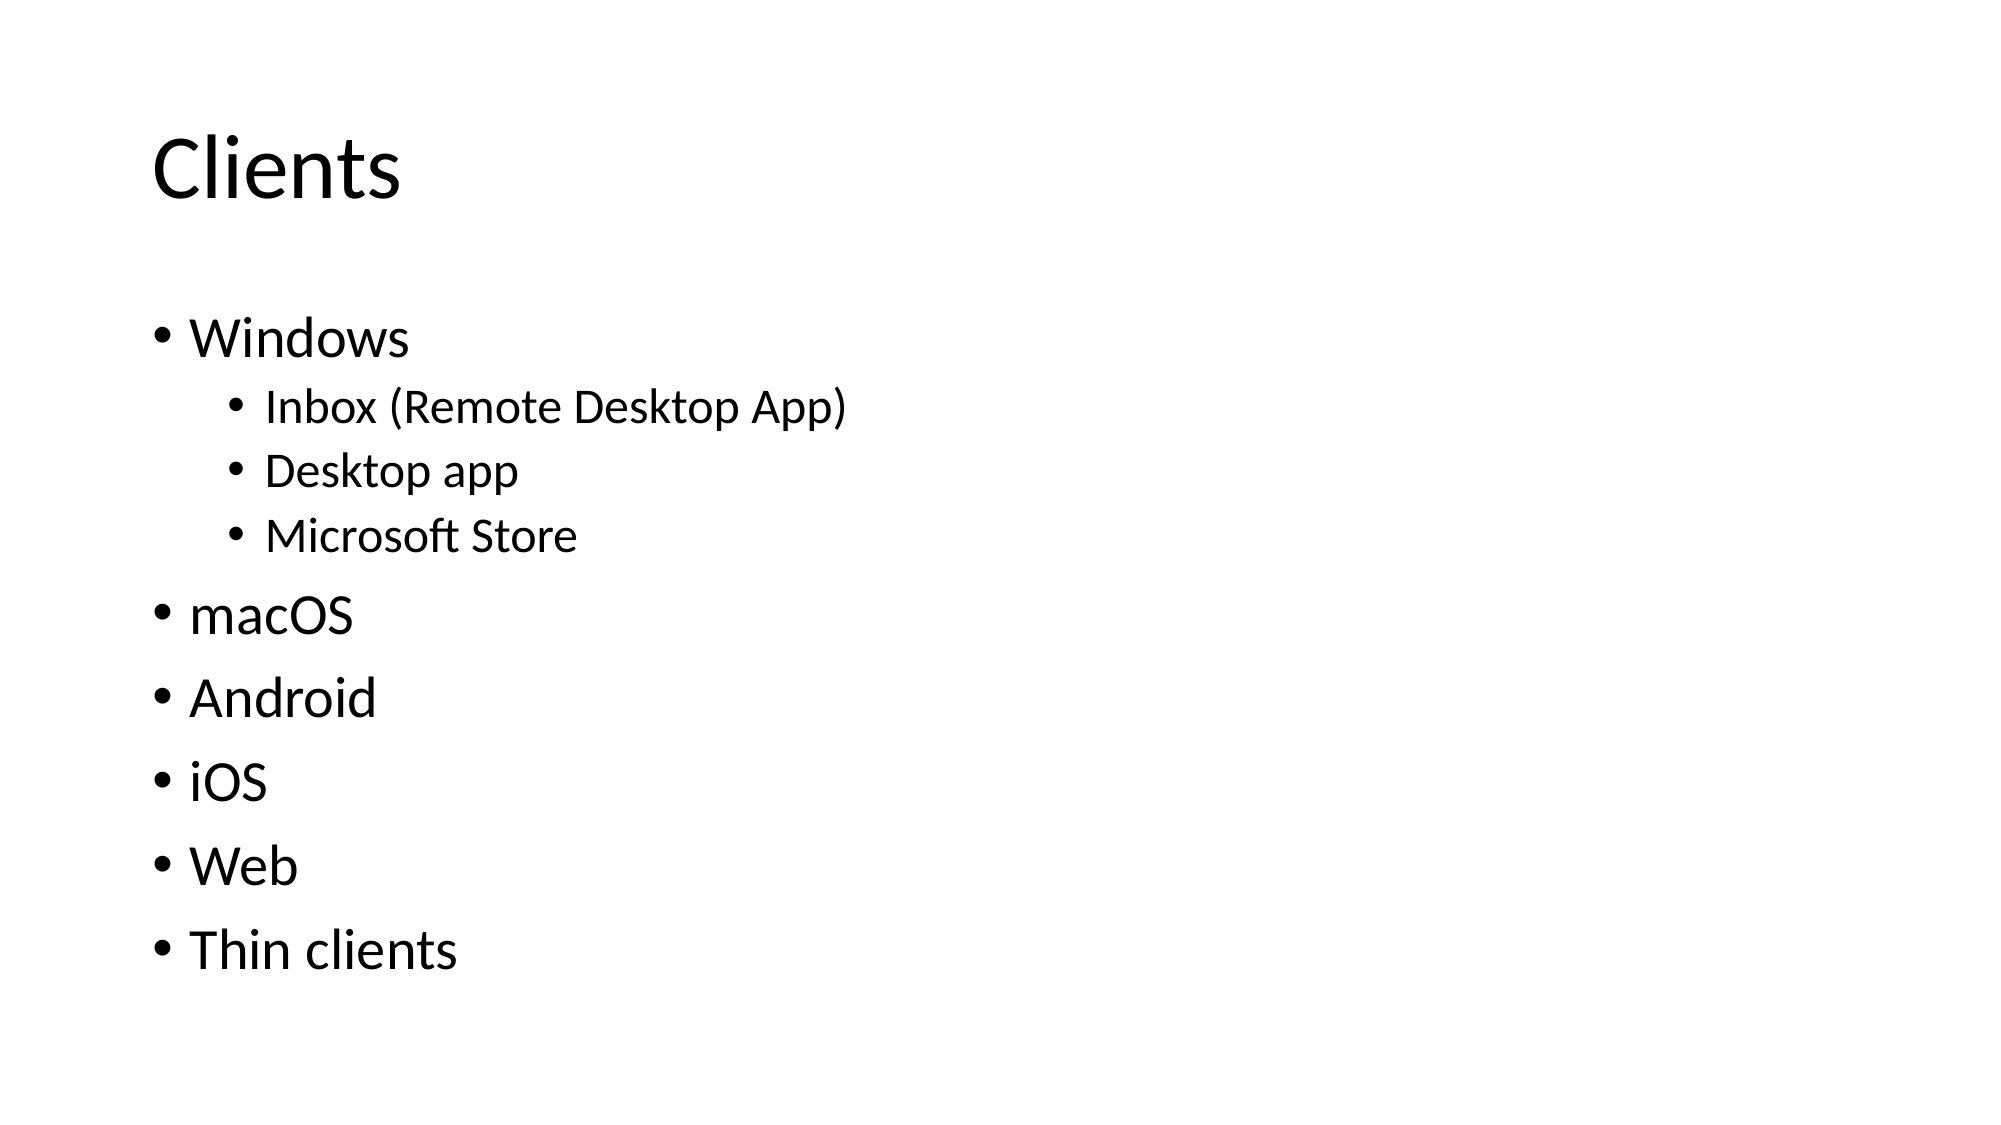

# Clients
Windows
Inbox (Remote Desktop App)
Desktop app
Microsoft Store
macOS
Android
iOS
Web
Thin clients